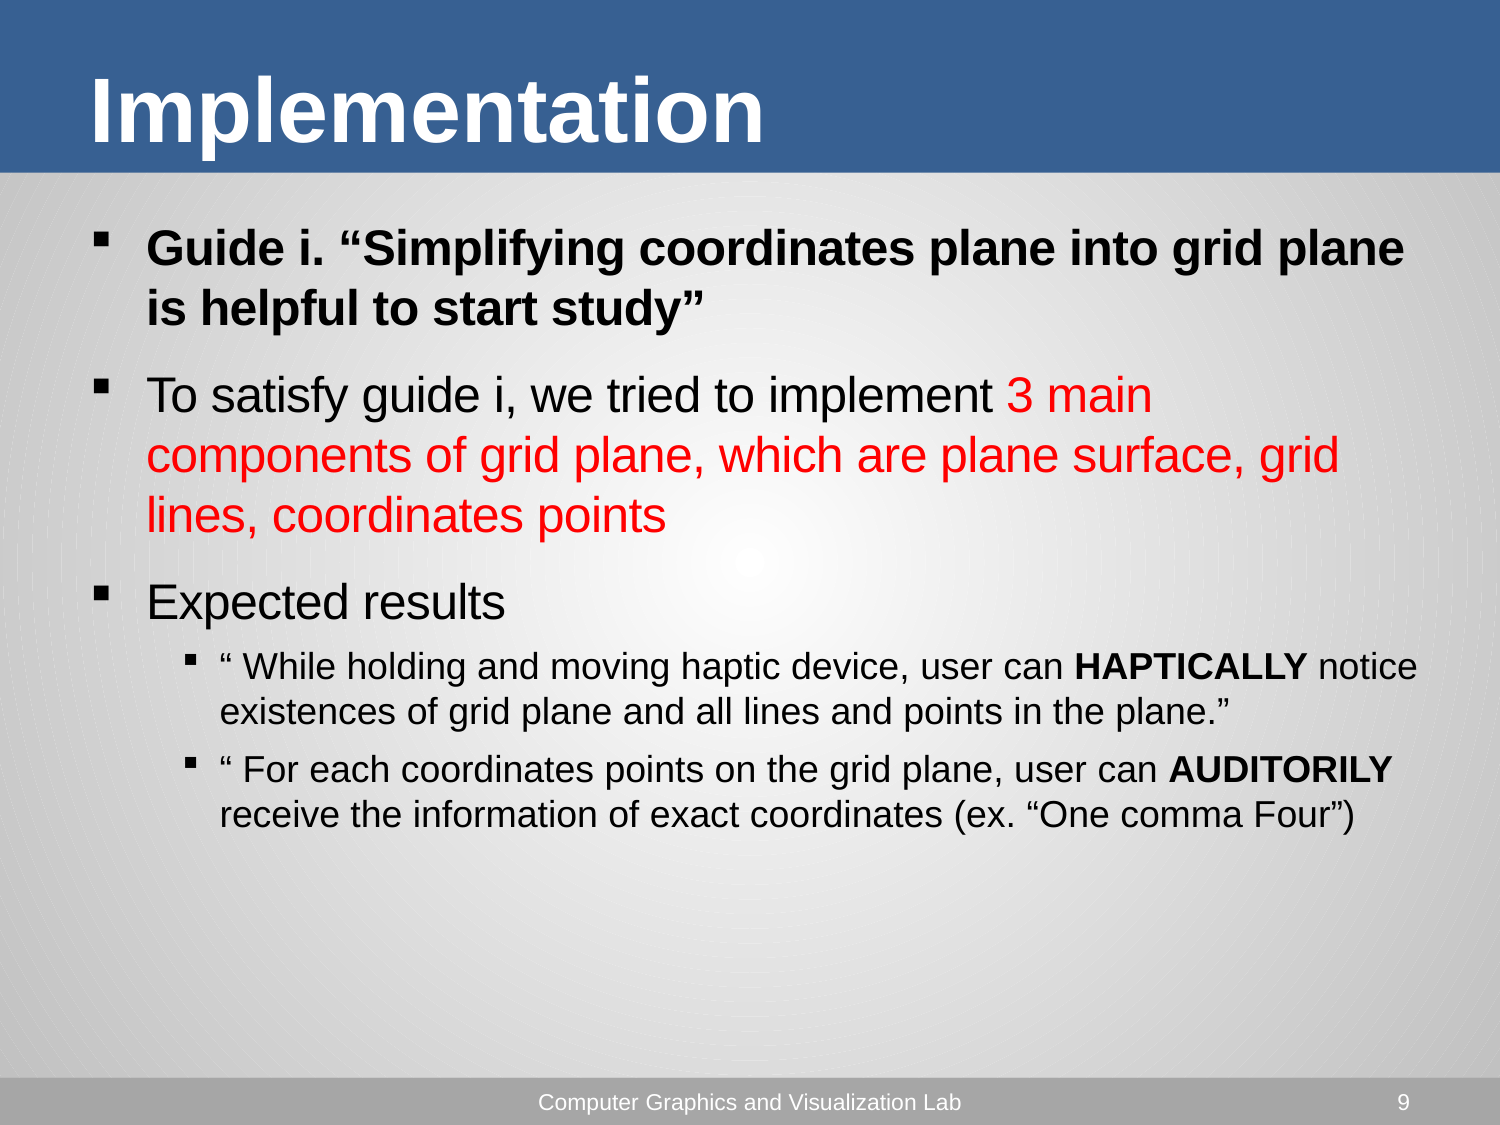

# Implementation
Guide i. “Simplifying coordinates plane into grid plane is helpful to start study”
To satisfy guide i, we tried to implement 3 main components of grid plane, which are plane surface, grid lines, coordinates points
Expected results
“ While holding and moving haptic device, user can HAPTICALLY notice existences of grid plane and all lines and points in the plane.”
“ For each coordinates points on the grid plane, user can AUDITORILY receive the information of exact coordinates (ex. “One comma Four”)

Computer Graphics and Visualization Lab
9